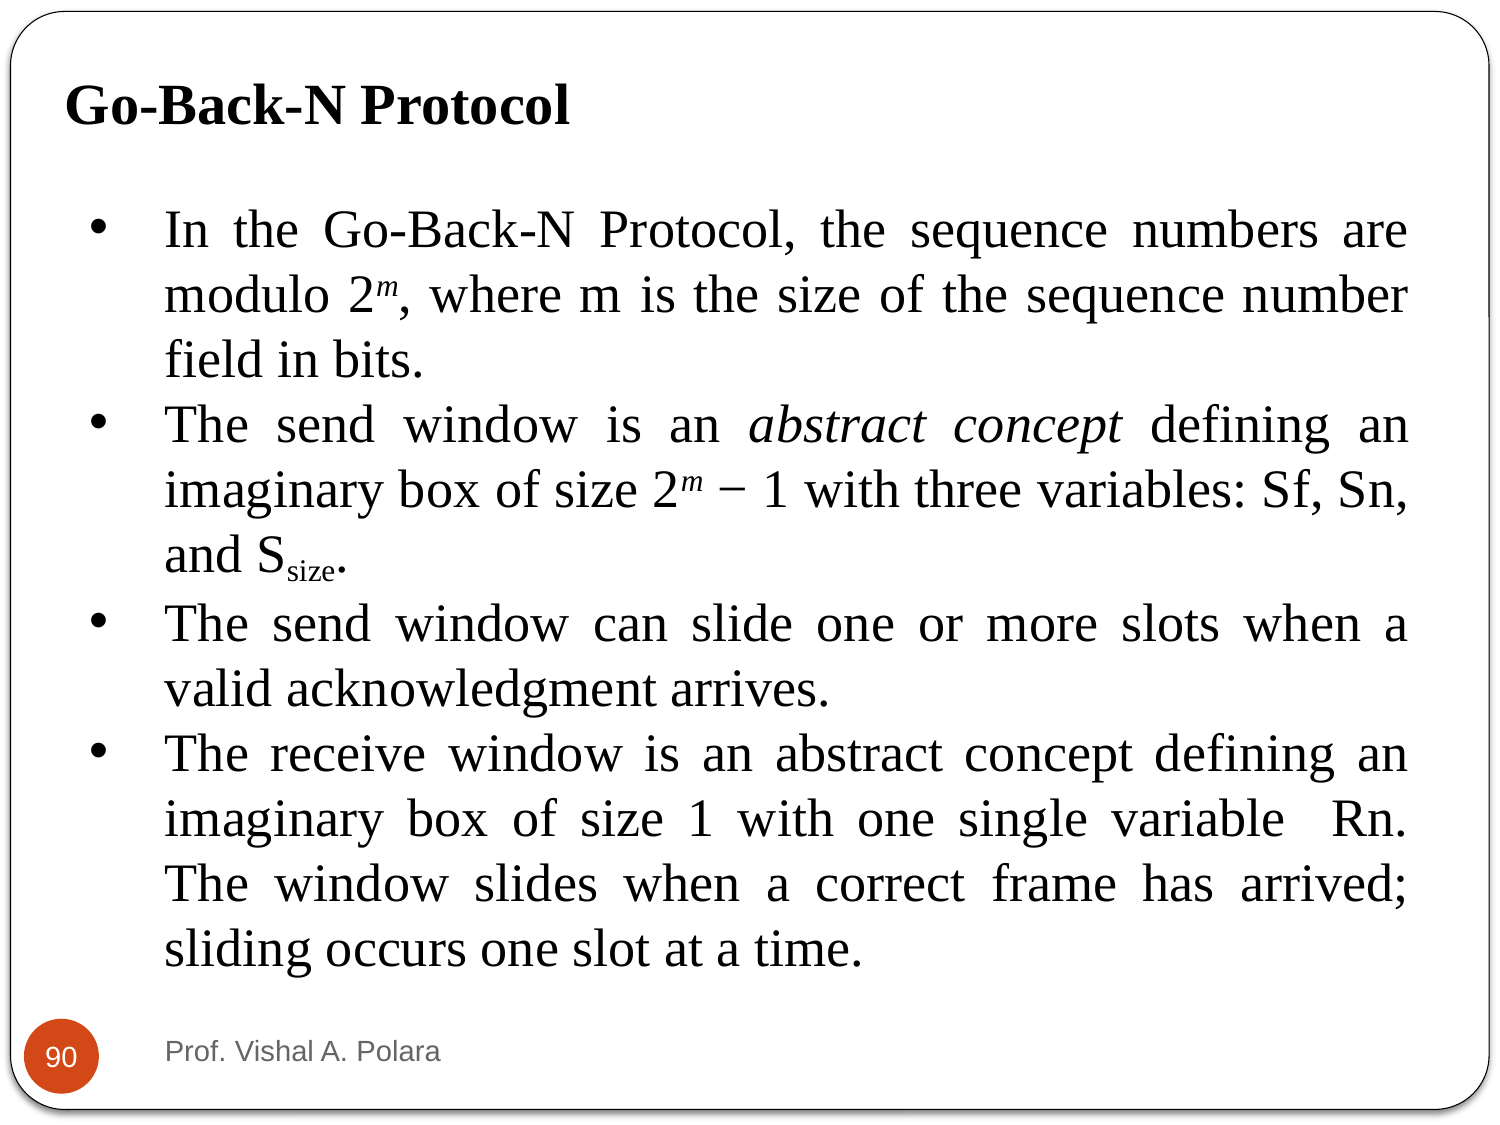

Go-Back-N Protocol
In the Go-Back-N Protocol, the sequence numbers are modulo 2m, where m is the size of the sequence number field in bits.
The send window is an abstract concept defining an imaginary box of size 2m − 1 with three variables: Sf, Sn, and Ssize.
The send window can slide one or more slots when a valid acknowledgment arrives.
The receive window is an abstract concept defining an imaginary box of size 1 with one single variable  Rn. The window slides when a correct frame has arrived; sliding occurs one slot at a time.
Prof. Vishal A. Polara
90